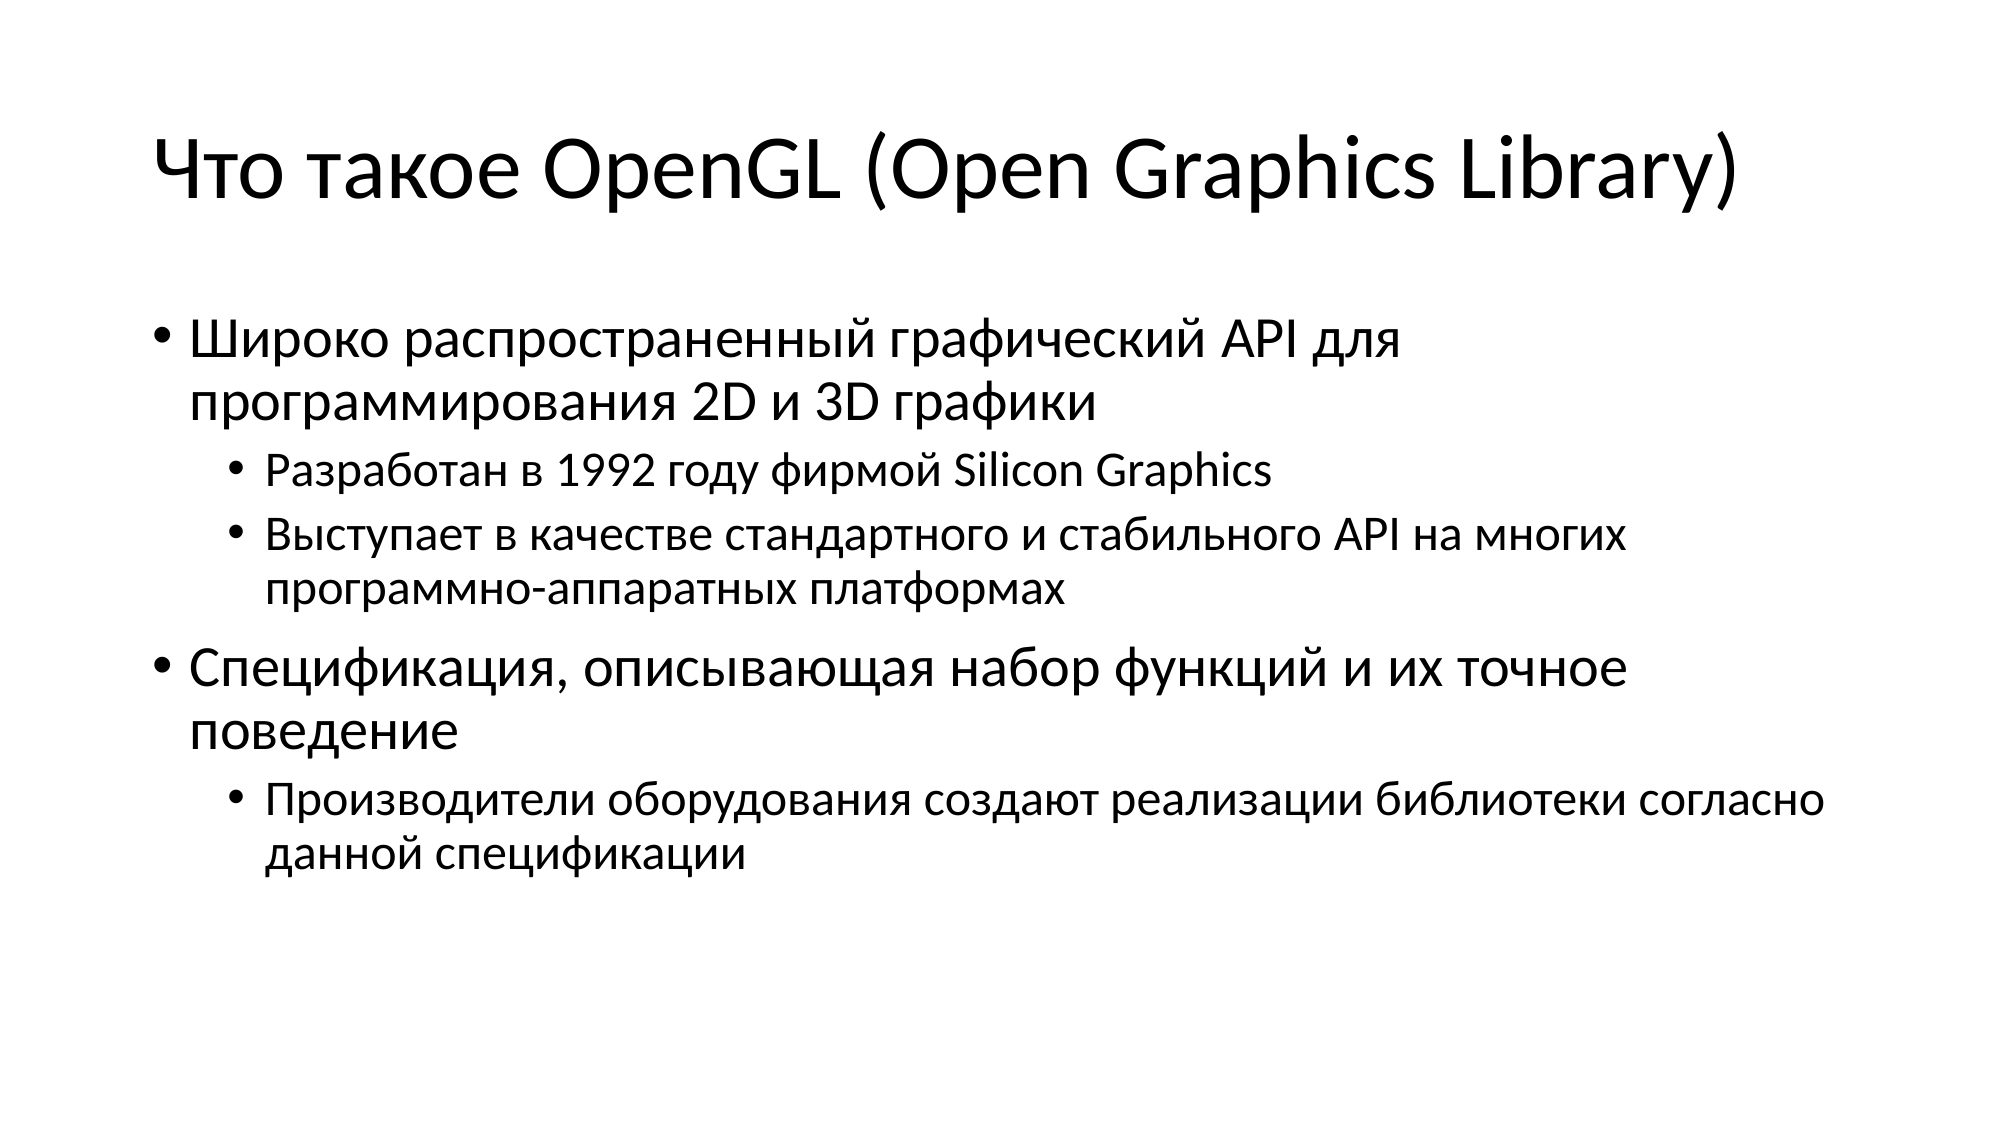

# Что такое OpenGL (Open Graphics Library)
Широко распространенный графический API для программирования 2D и 3D графики
Разработан в 1992 году фирмой Silicon Graphics
Выступает в качестве стандартного и стабильного API на многих программно-аппаратных платформах
Спецификация, описывающая набор функций и их точное поведение
Производители оборудования создают реализации библиотеки согласно данной спецификации